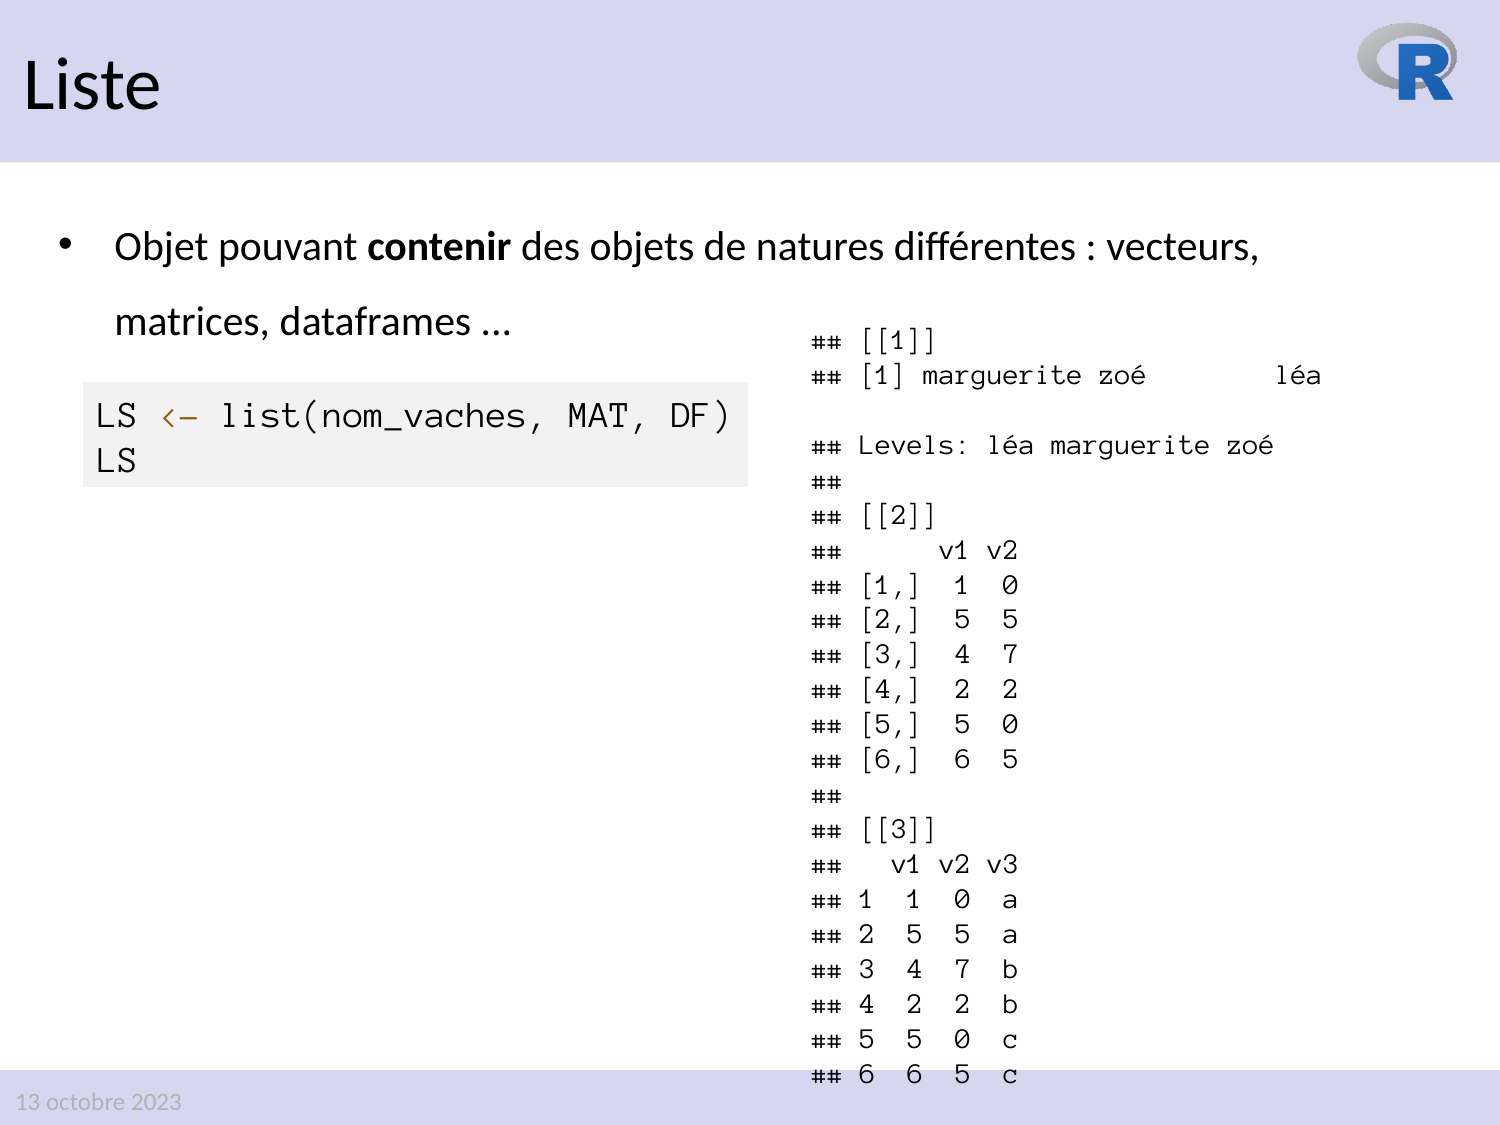

Liste
Objet pouvant contenir des objets de natures différentes : vecteurs, matrices, dataframes ...
## [[1]] ## [1] marguerite zoé        léa ## Levels: léa marguerite zoé ## ## [[2]] ##      v1 v2 ## [1,]  1  0 ## [2,]  5  5 ## [3,]  4  7 ## [4,]  2  2 ## [5,]  5  0 ## [6,]  6  5 ## ## [[3]] ##   v1 v2 v3 ## 1  1  0  a ## 2  5  5  a ## 3  4  7  b ## 4  2  2  b ## 5  5  0  c ## 6  6  5  c
LS <- list(nom_vaches, MAT, DF)
LS
13 octobre 2023
33